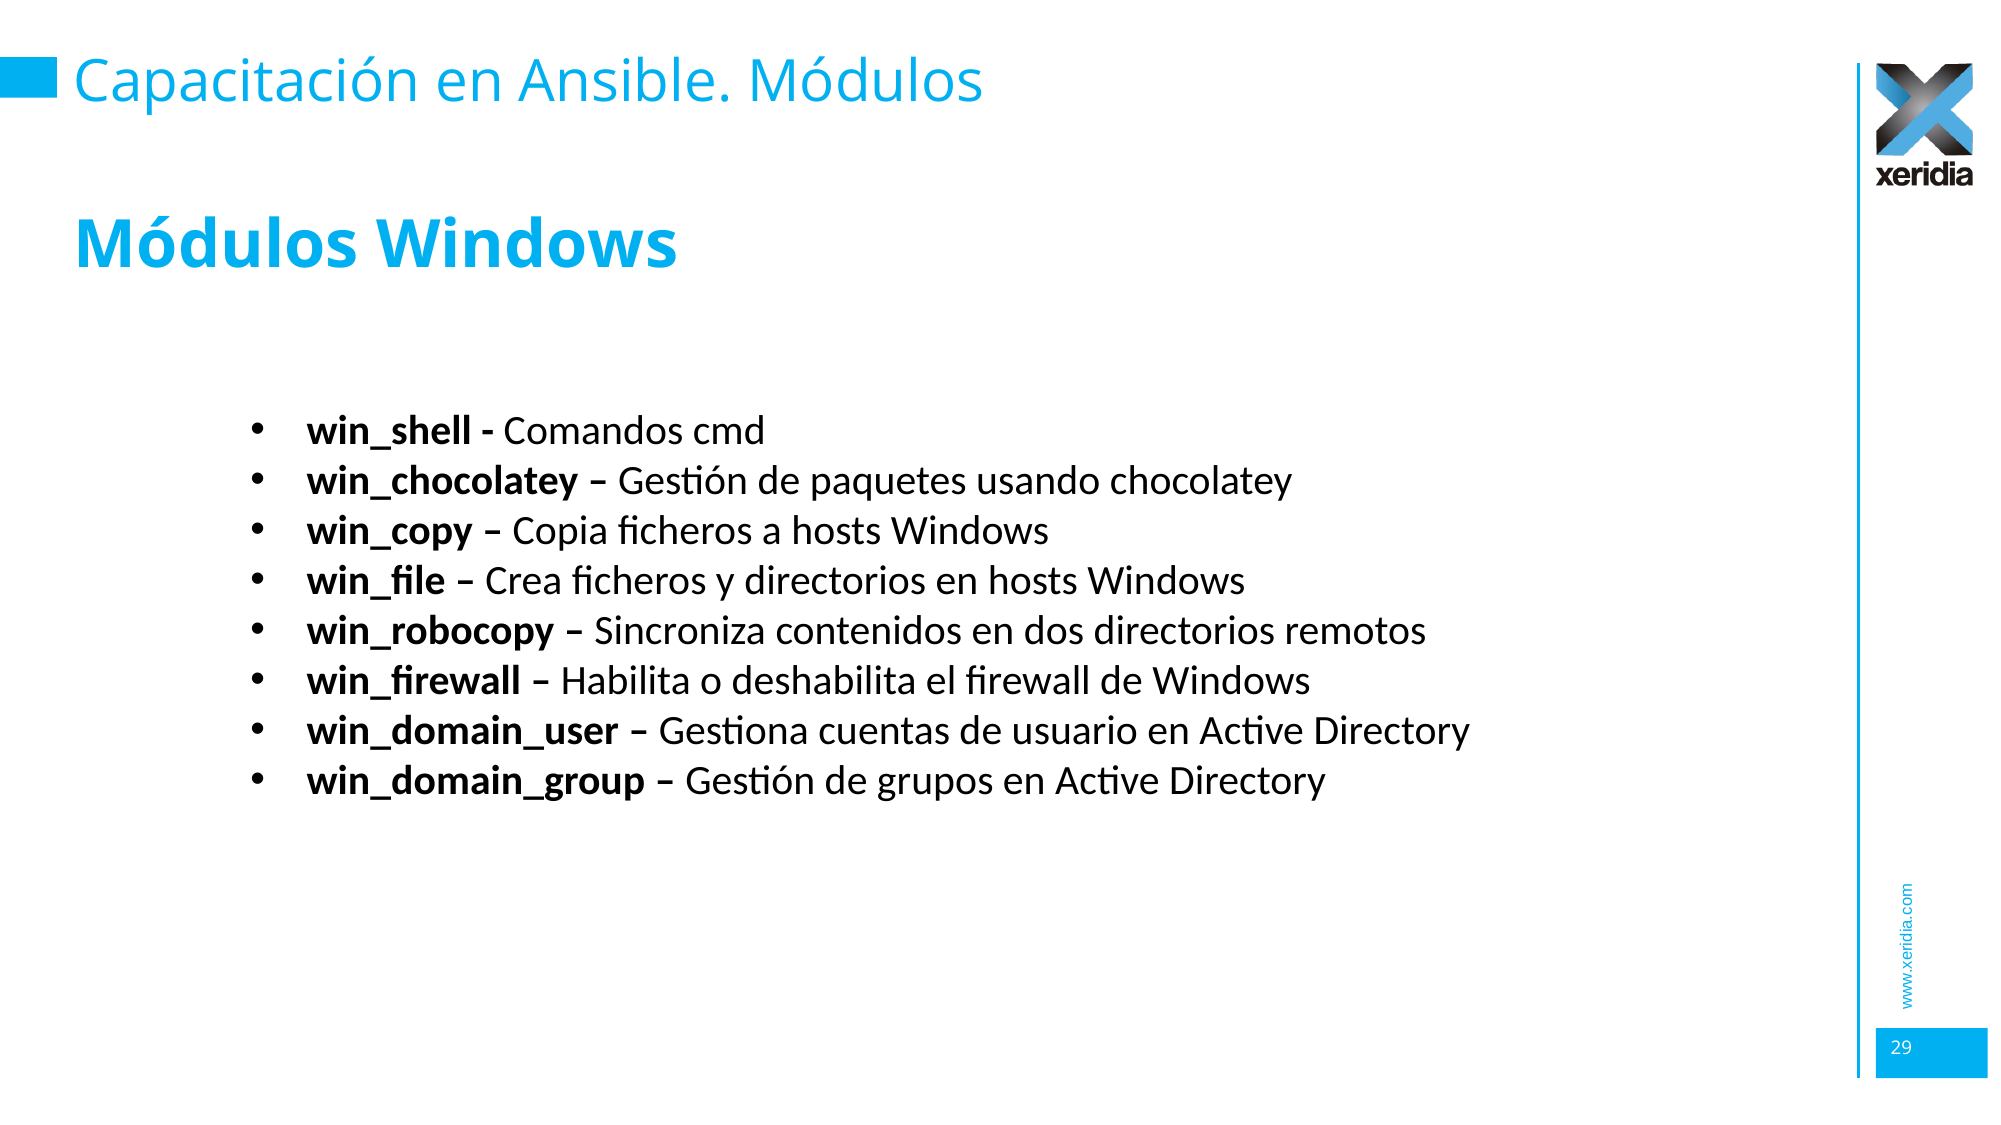

# Capacitación en Ansible. Módulos
Módulos Windows
win_shell - Comandos cmd
win_chocolatey – Gestión de paquetes usando chocolatey
win_copy – Copia ficheros a hosts Windows
win_file – Crea ficheros y directorios en hosts Windows
win_robocopy – Sincroniza contenidos en dos directorios remotos
win_firewall – Habilita o deshabilita el firewall de Windows
win_domain_user – Gestiona cuentas de usuario en Active Directory
win_domain_group – Gestión de grupos en Active Directory